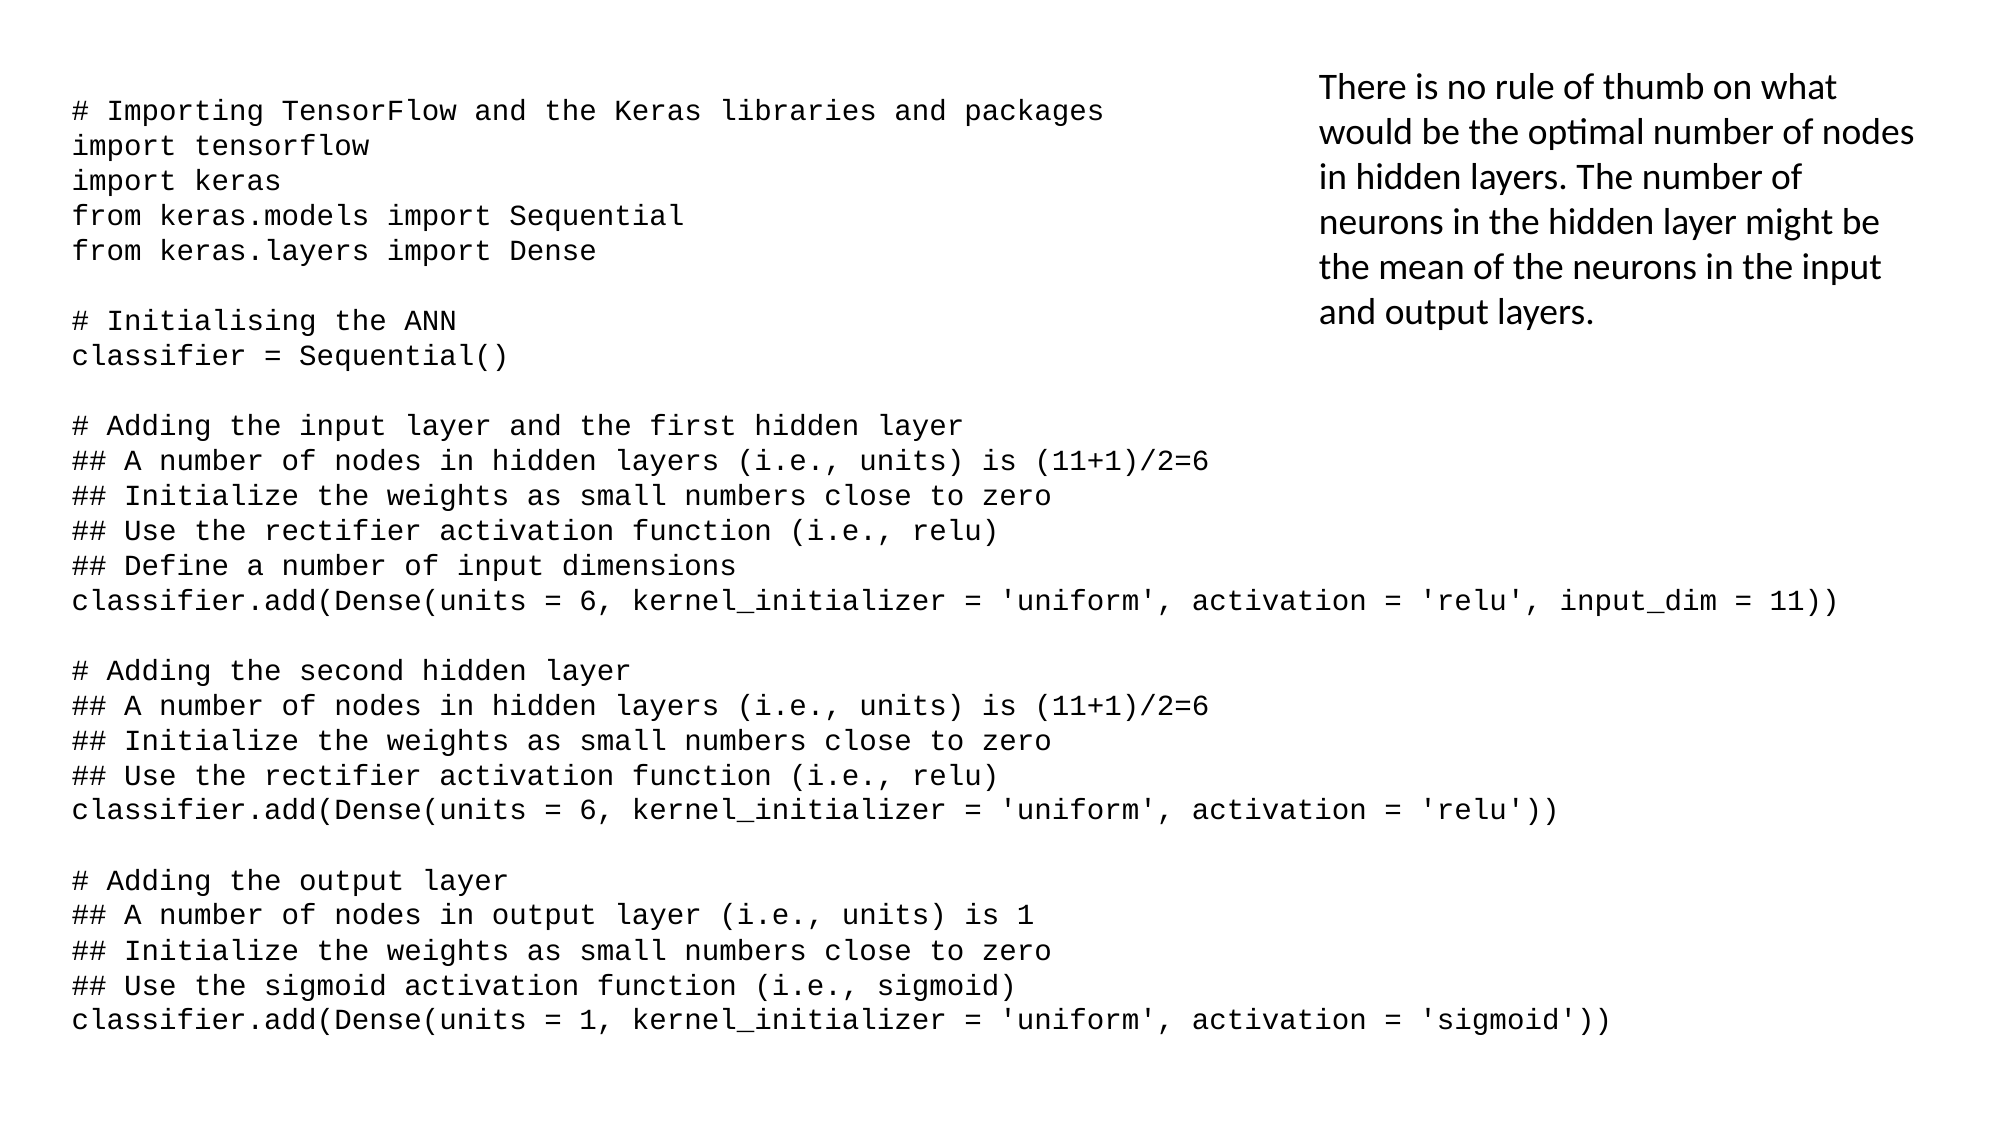

There is no rule of thumb on what would be the optimal number of nodes in hidden layers. The number of neurons in the hidden layer might be  the mean of the neurons in the input and output layers.
# Importing TensorFlow and the Keras libraries and packages
import tensorflow
import keras
from keras.models import Sequential
from keras.layers import Dense

# Initialising the ANN
classifier = Sequential()

# Adding the input layer and the first hidden layer
## A number of nodes in hidden layers (i.e., units) is (11+1)/2=6
## Initialize the weights as small numbers close to zero
## Use the rectifier activation function (i.e., relu)
## Define a number of input dimensions
classifier.add(Dense(units = 6, kernel_initializer = 'uniform', activation = 'relu', input_dim = 11))

# Adding the second hidden layer
## A number of nodes in hidden layers (i.e., units) is (11+1)/2=6
## Initialize the weights as small numbers close to zero
## Use the rectifier activation function (i.e., relu)
classifier.add(Dense(units = 6, kernel_initializer = 'uniform', activation = 'relu'))

# Adding the output layer
## A number of nodes in output layer (i.e., units) is 1
## Initialize the weights as small numbers close to zero
## Use the sigmoid activation function (i.e., sigmoid)
classifier.add(Dense(units = 1, kernel_initializer = 'uniform', activation = 'sigmoid'))